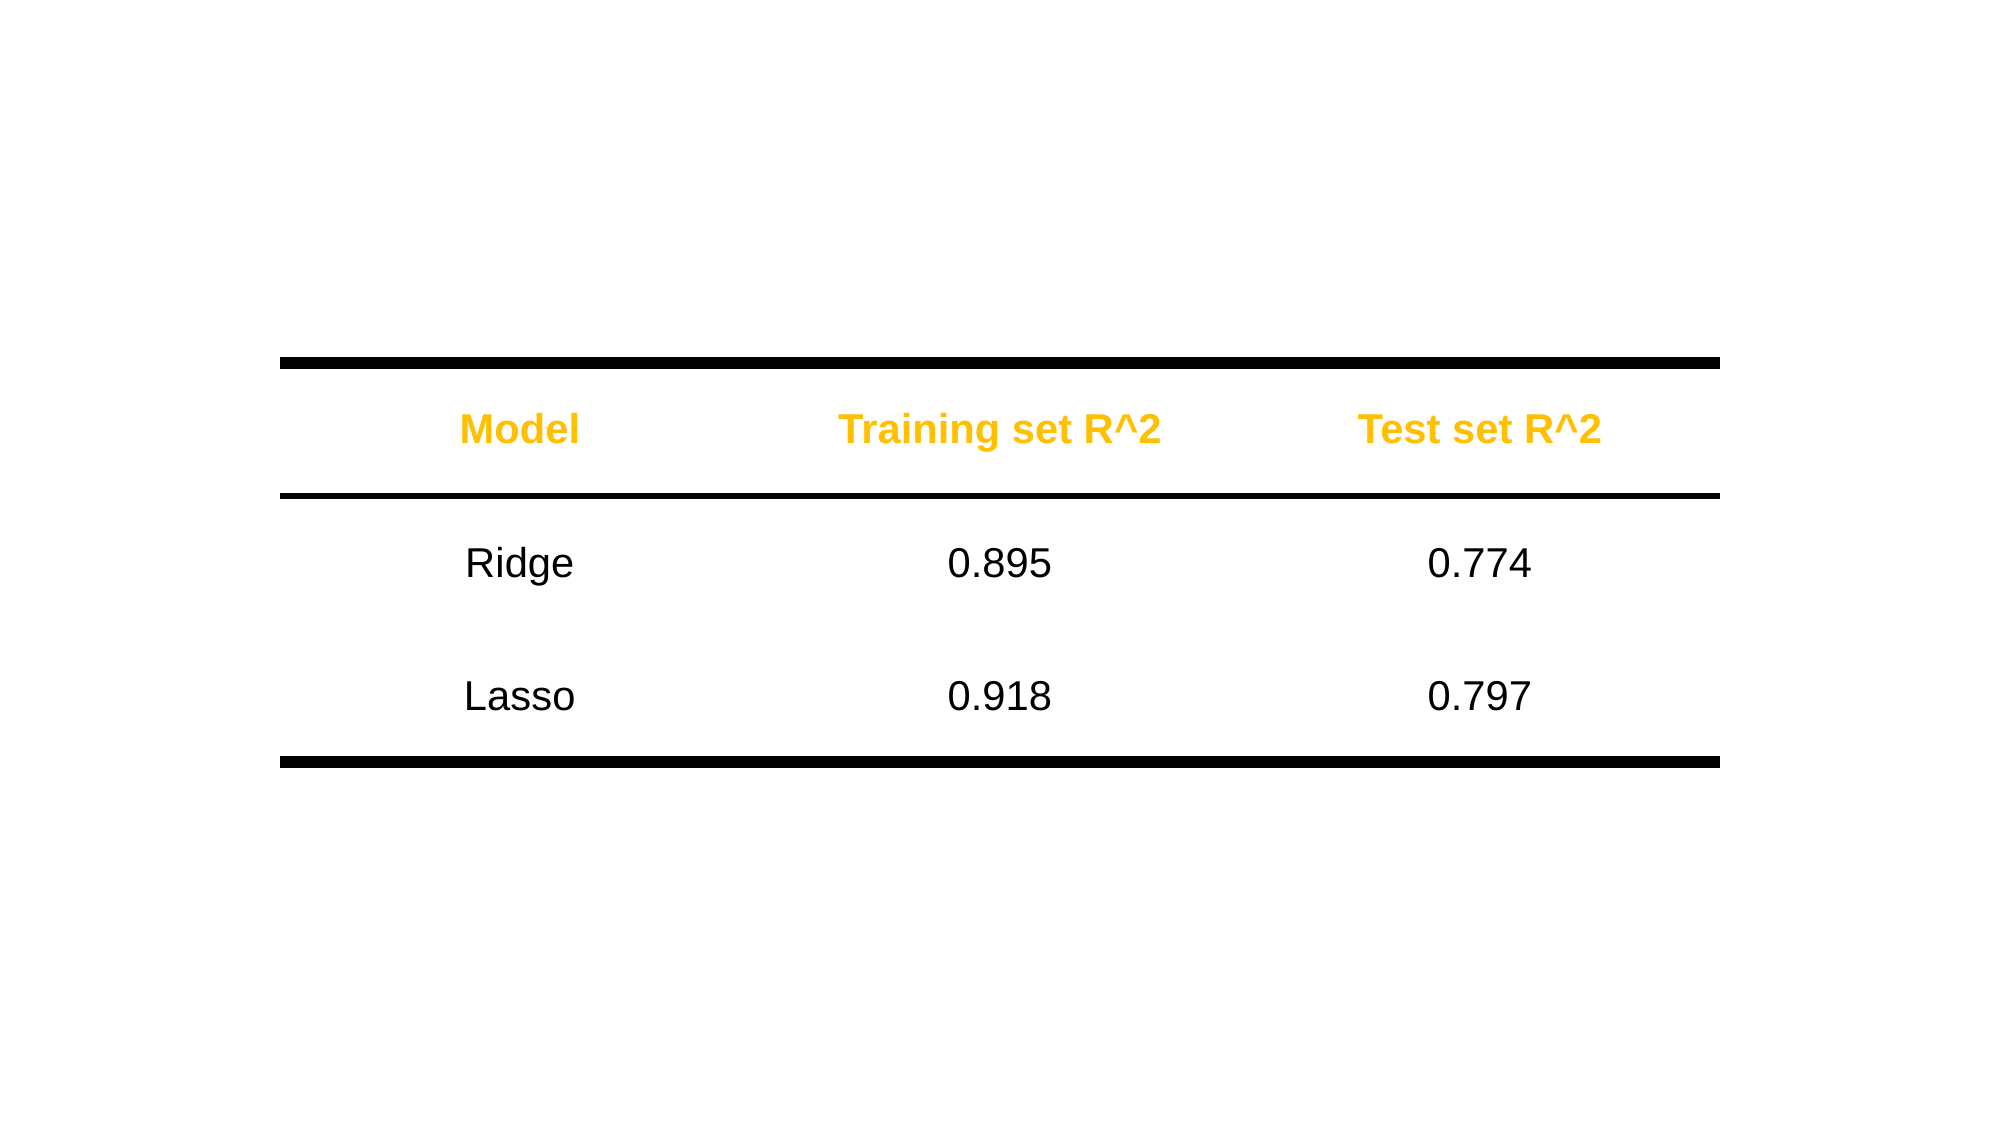

| Model | Training set R^2 | Test set R^2 |
| --- | --- | --- |
| Ridge | 0.895 | 0.774 |
| Lasso | 0.918 | 0.797 |